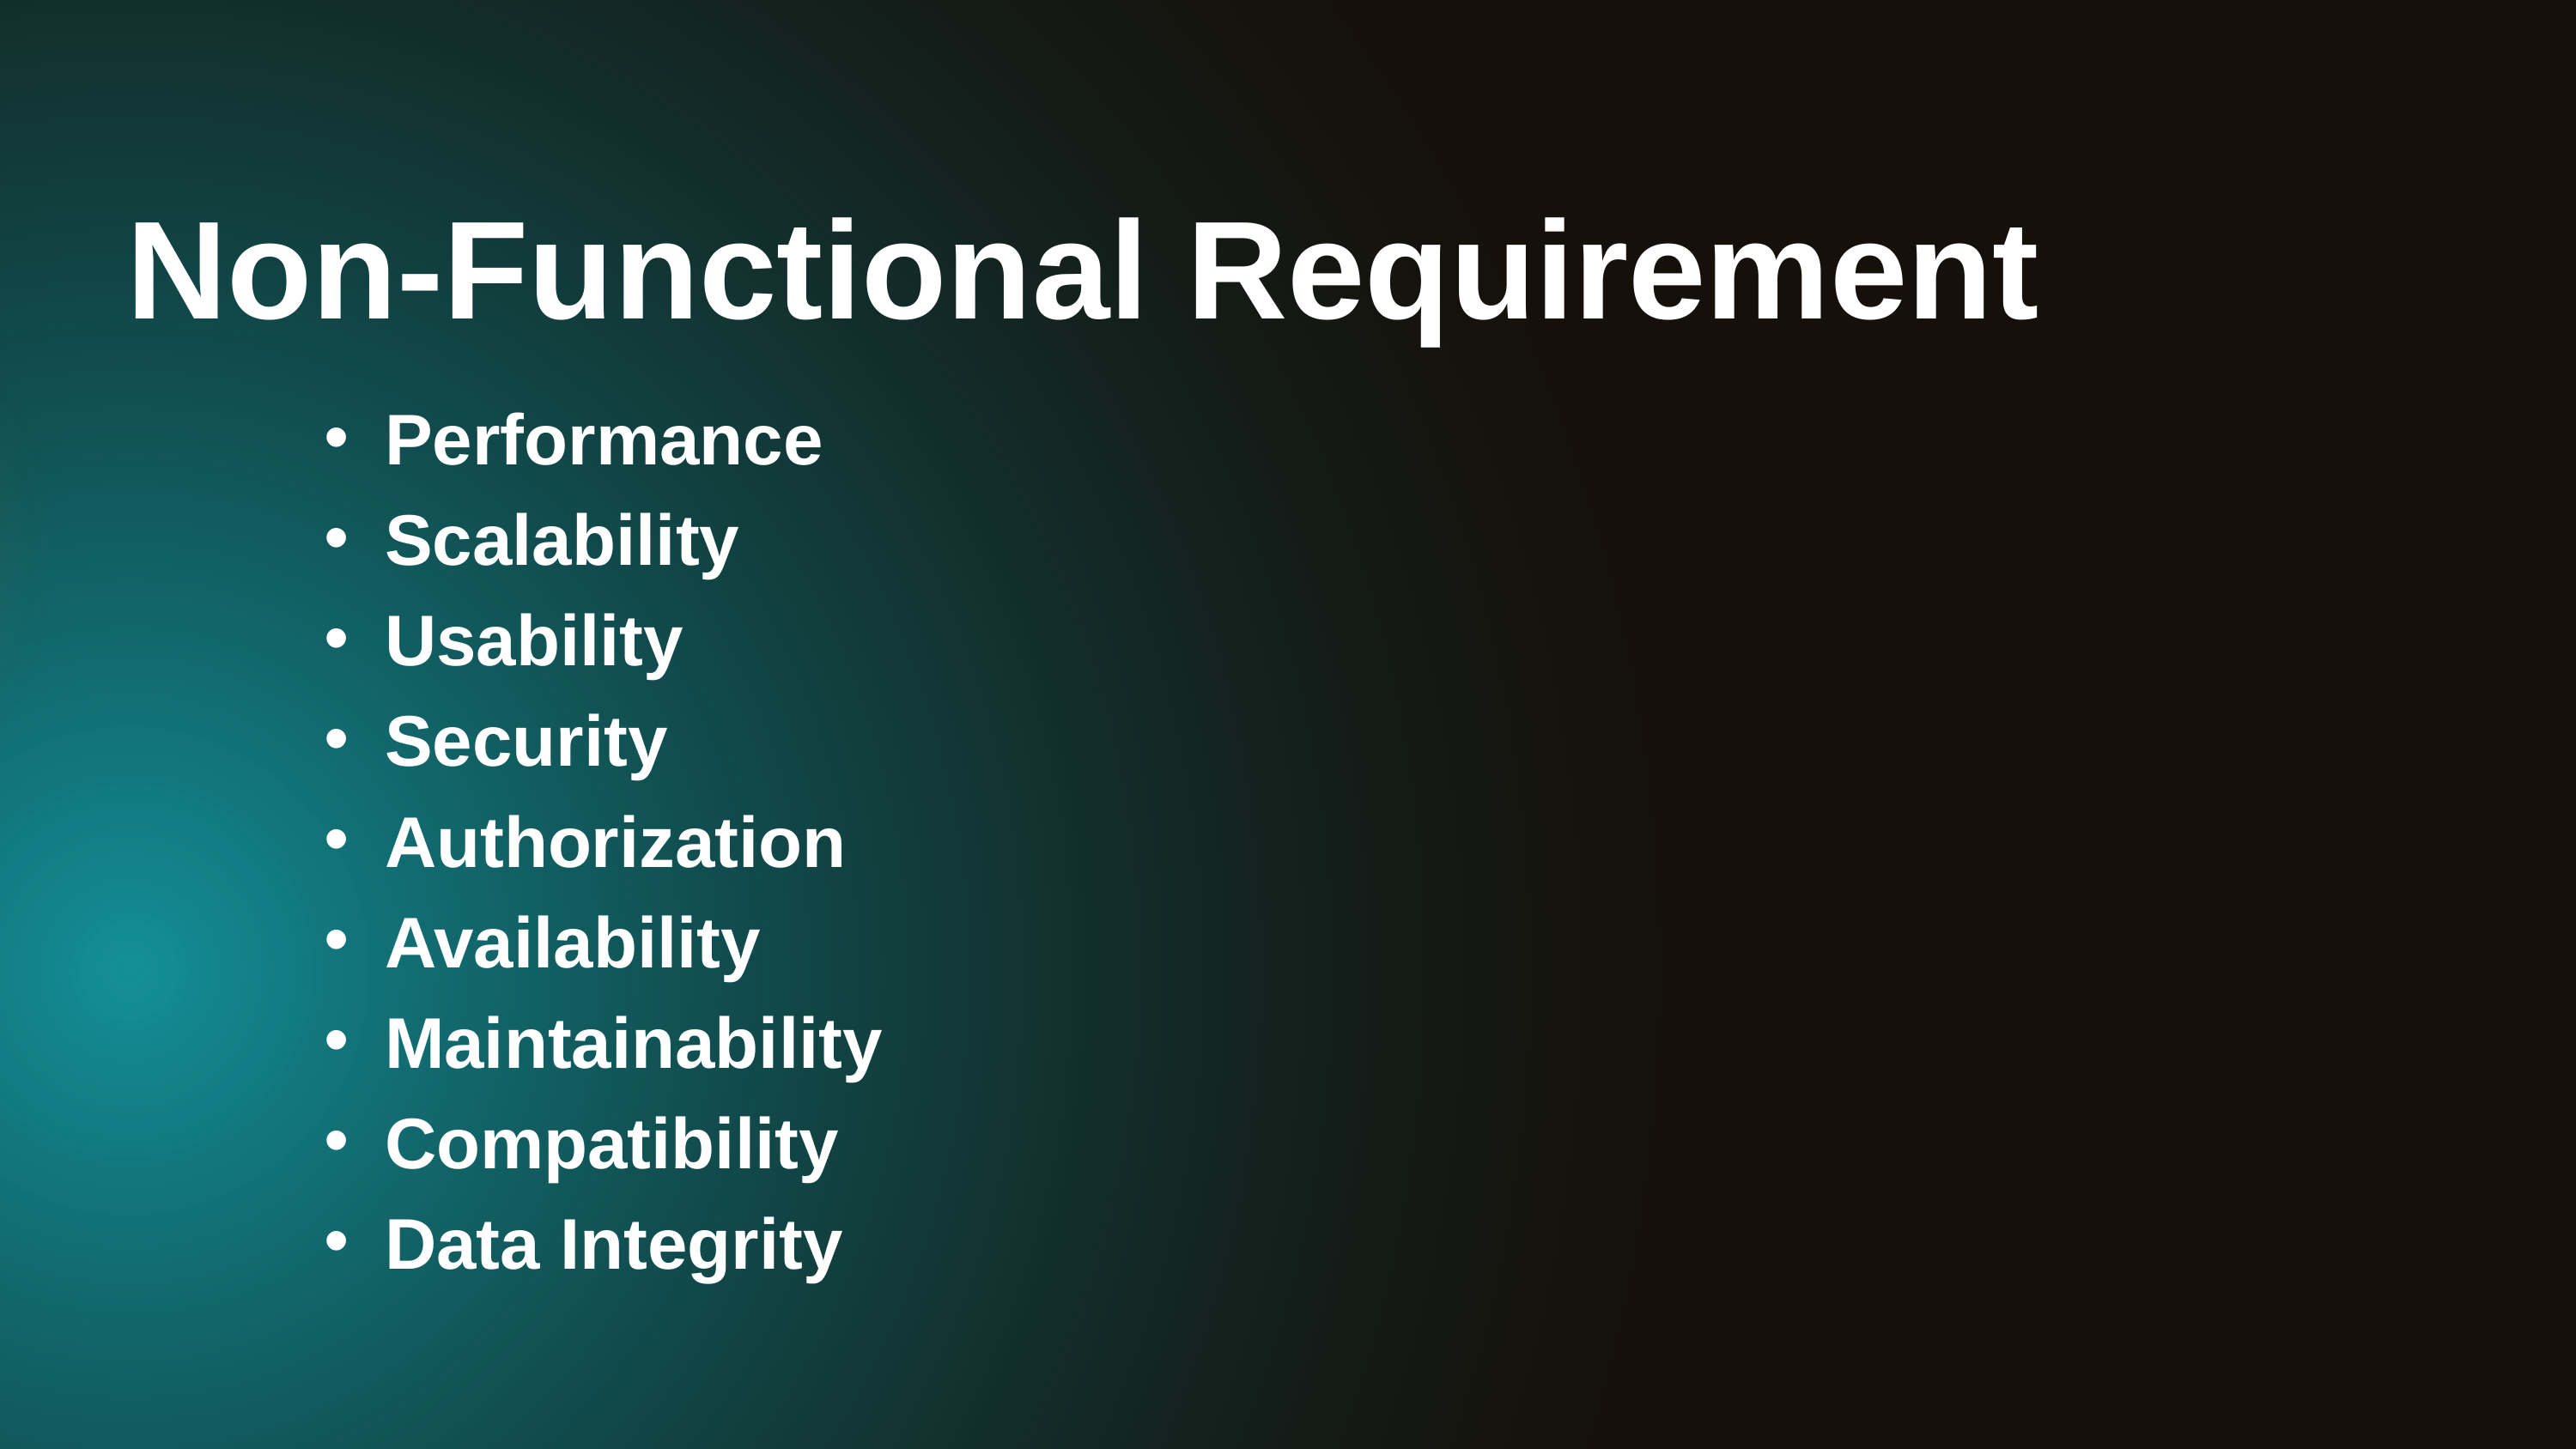

Non-Functional Requirement

Performance
Scalability
Usability
Security
Authorization
Availability
Maintainability
Compatibility
Data Integrity